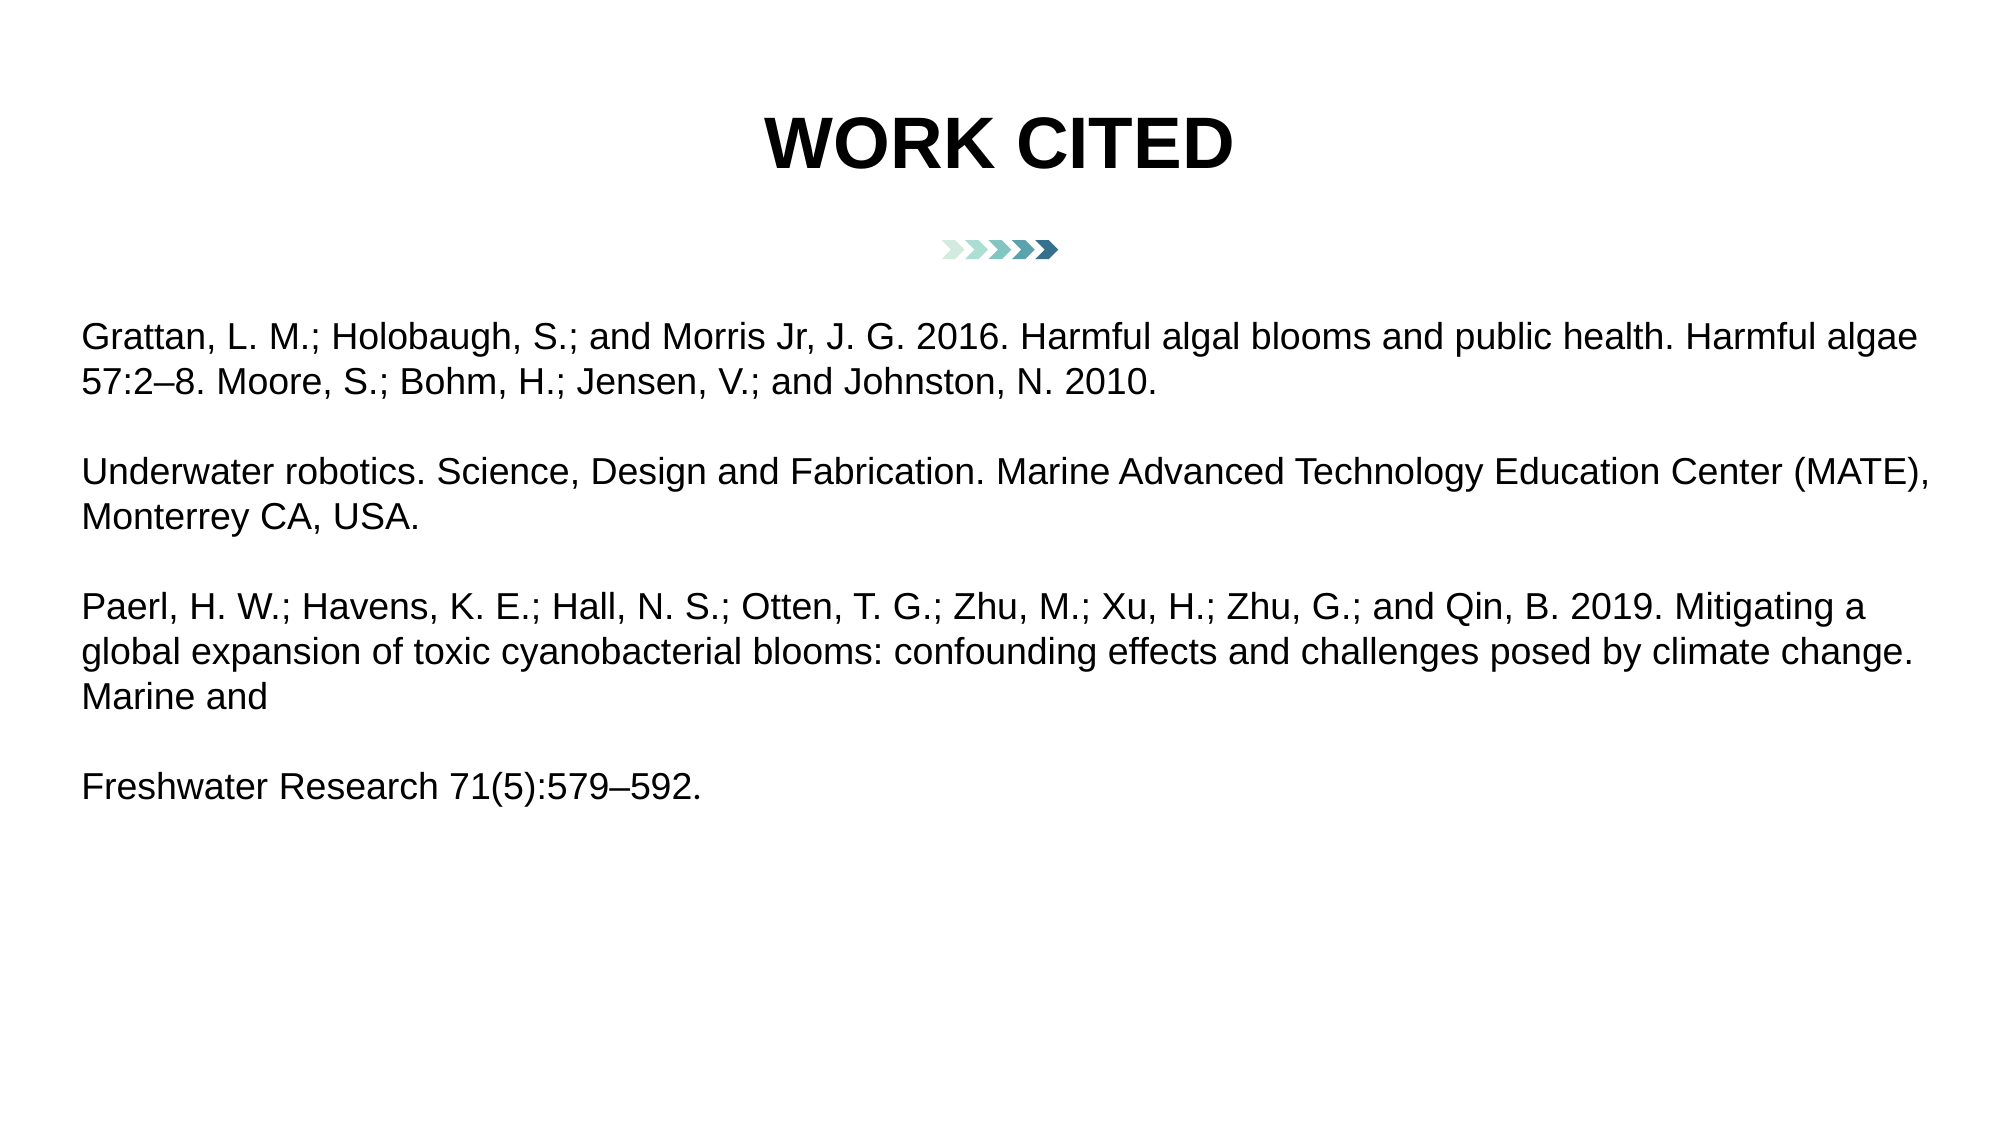

WORK CITED

Grattan, L. M.; Holobaugh, S.; and Morris Jr, J. G. 2016. Harmful algal blooms and public health. Harmful algae 57:2–8. Moore, S.; Bohm, H.; Jensen, V.; and Johnston, N. 2010.

Underwater robotics. Science, Design and Fabrication. Marine Advanced Technology Education Center (MATE), Monterrey CA, USA.

Paerl, H. W.; Havens, K. E.; Hall, N. S.; Otten, T. G.; Zhu, M.; Xu, H.; Zhu, G.; and Qin, B. 2019. Mitigating a global expansion of toxic cyanobacterial blooms: confounding effects and challenges posed by climate change. Marine and

Freshwater Research 71(5):579–592.